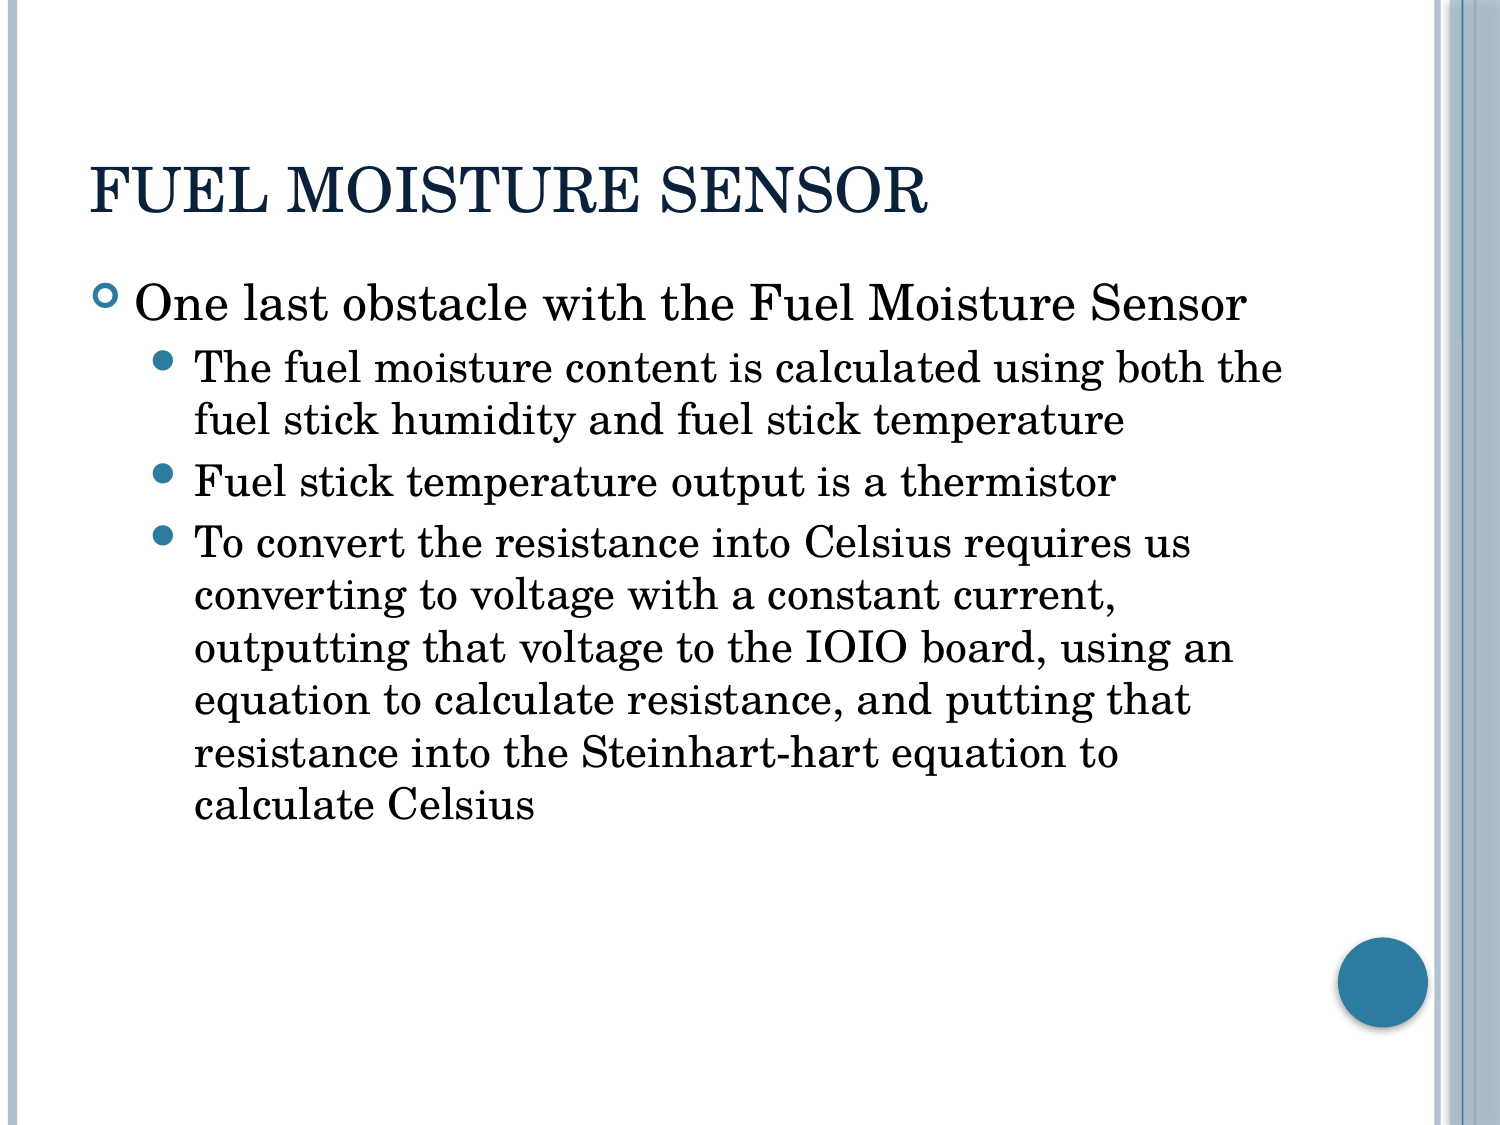

# Fuel Moisture Sensor
One last obstacle with the Fuel Moisture Sensor
The fuel moisture content is calculated using both the fuel stick humidity and fuel stick temperature
Fuel stick temperature output is a thermistor
To convert the resistance into Celsius requires us converting to voltage with a constant current, outputting that voltage to the IOIO board, using an equation to calculate resistance, and putting that resistance into the Steinhart-hart equation to calculate Celsius